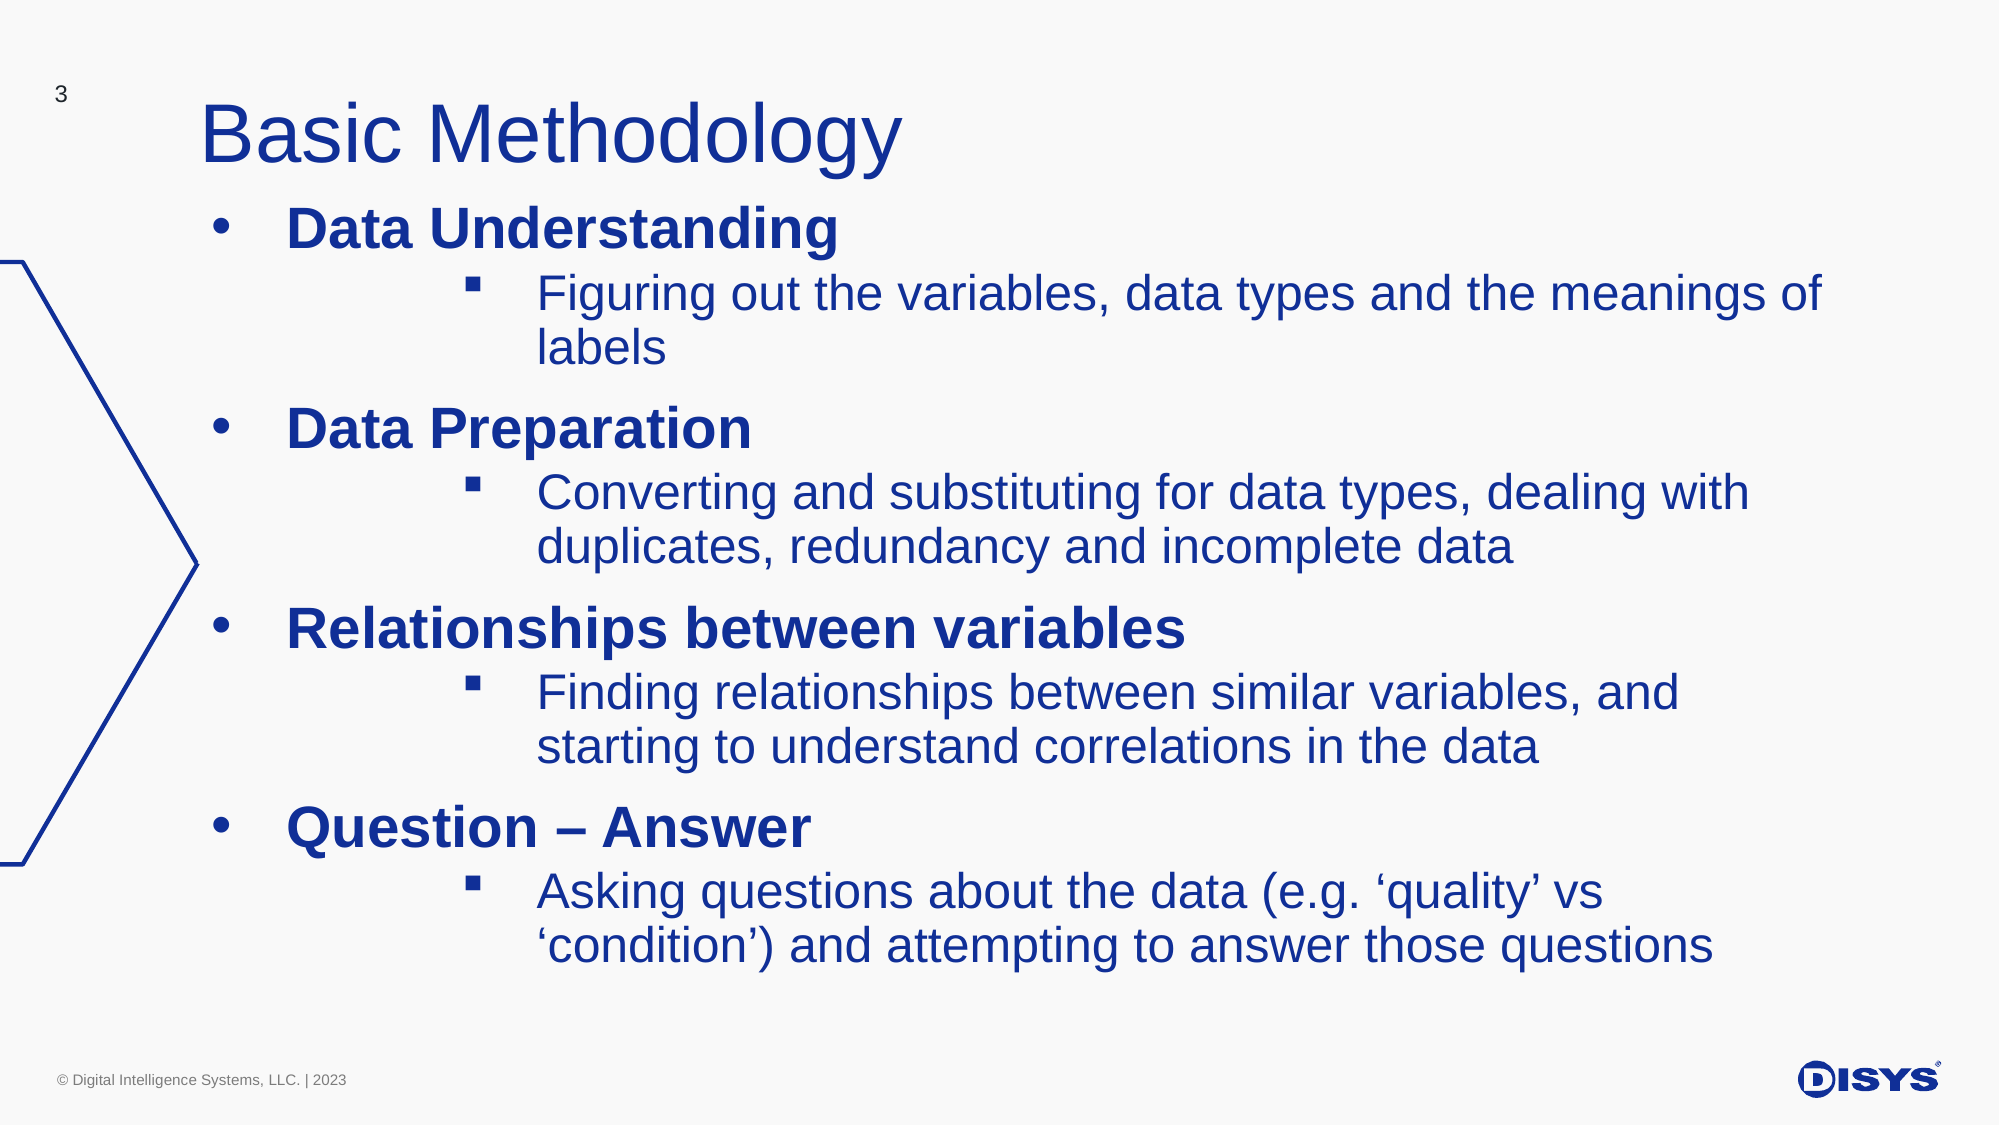

3
Basic Methodology
Data Understanding
Figuring out the variables, data types and the meanings of labels
Data Preparation
Converting and substituting for data types, dealing with duplicates, redundancy and incomplete data
Relationships between variables
Finding relationships between similar variables, and starting to understand correlations in the data
Question – Answer
Asking questions about the data (e.g. ‘quality’ vs ‘condition’) and attempting to answer those questions